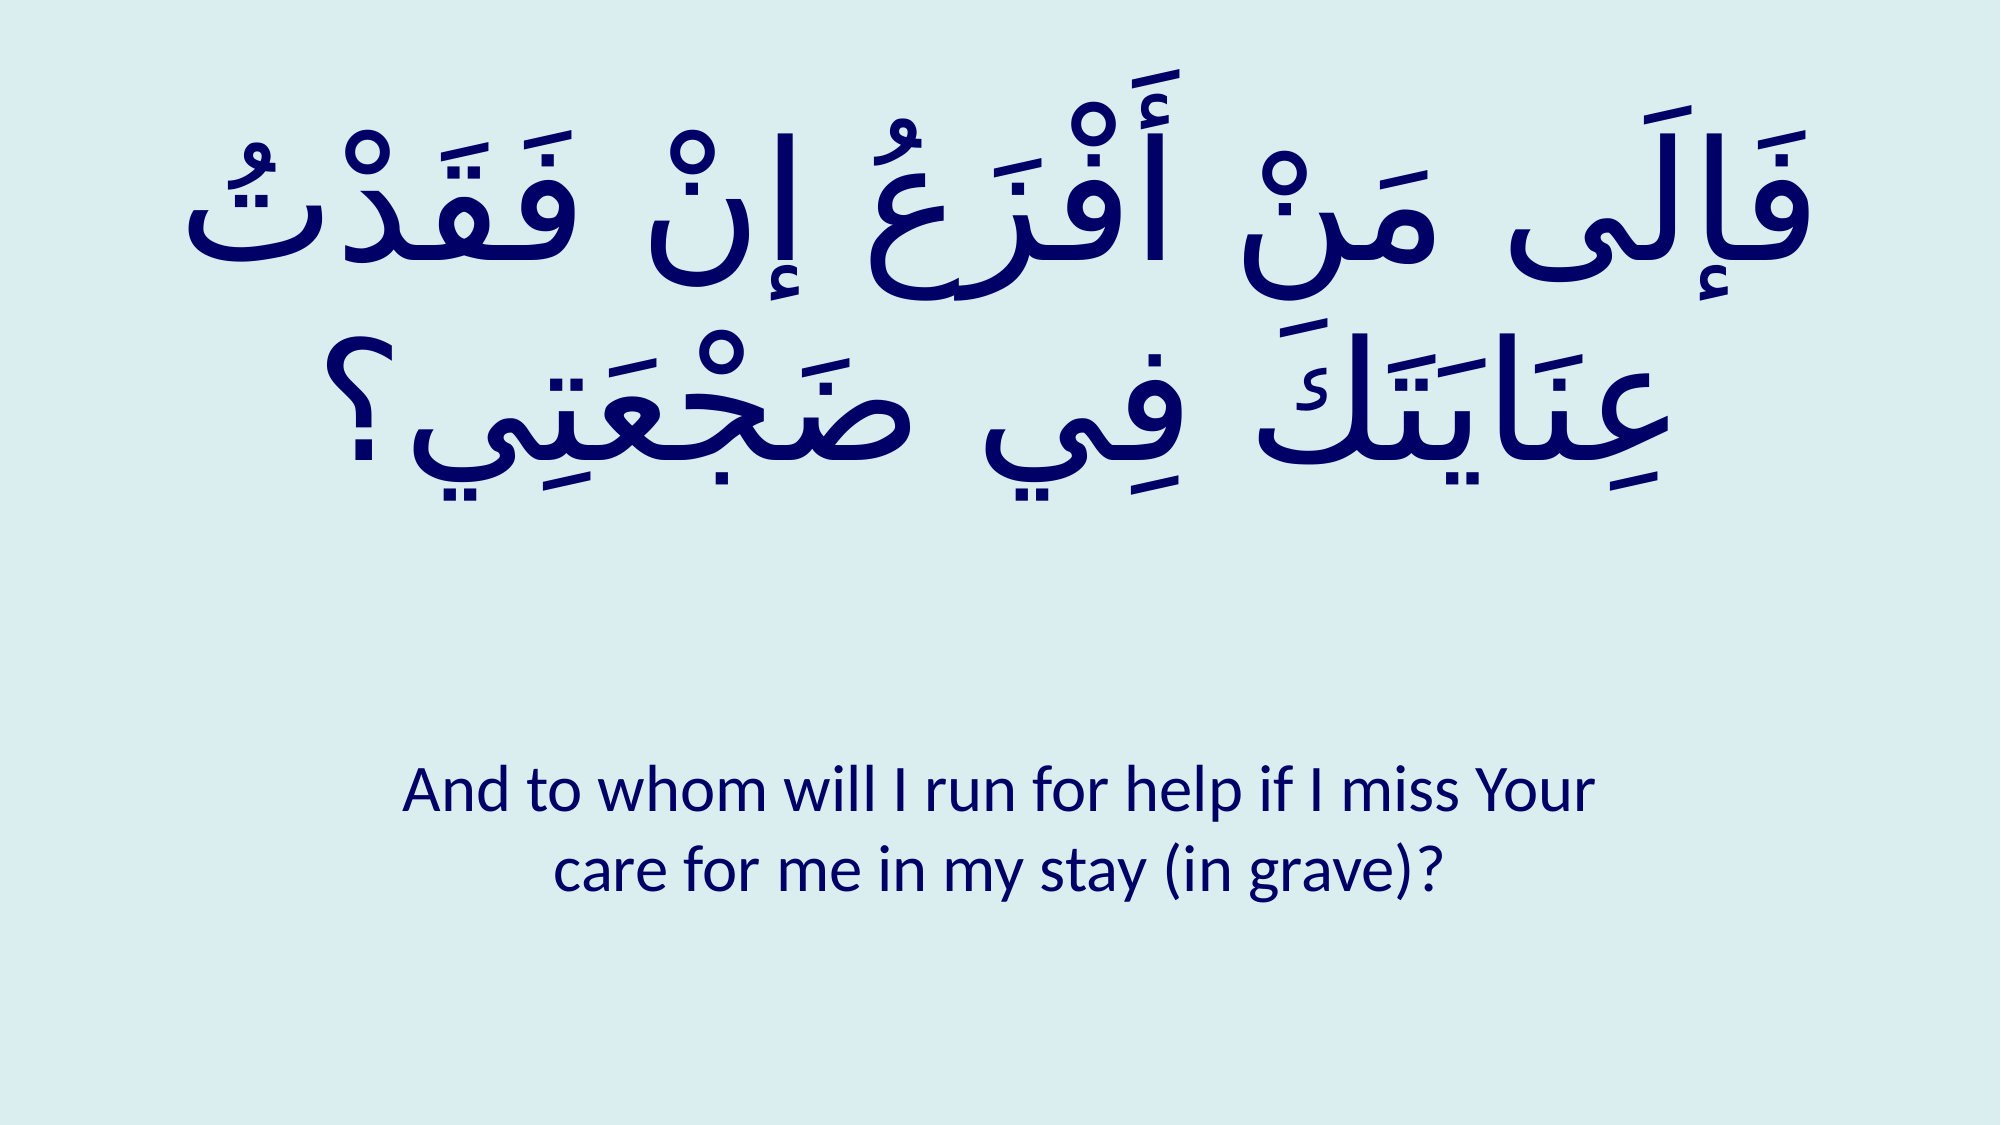

# فَإلَى مَنْ أَفْزَعُ إنْ فَقَدْتُ عِنَايَتَكَ فِي ضَجْعَتِي؟
And to whom will I run for help if I miss Your care for me in my stay (in grave)?